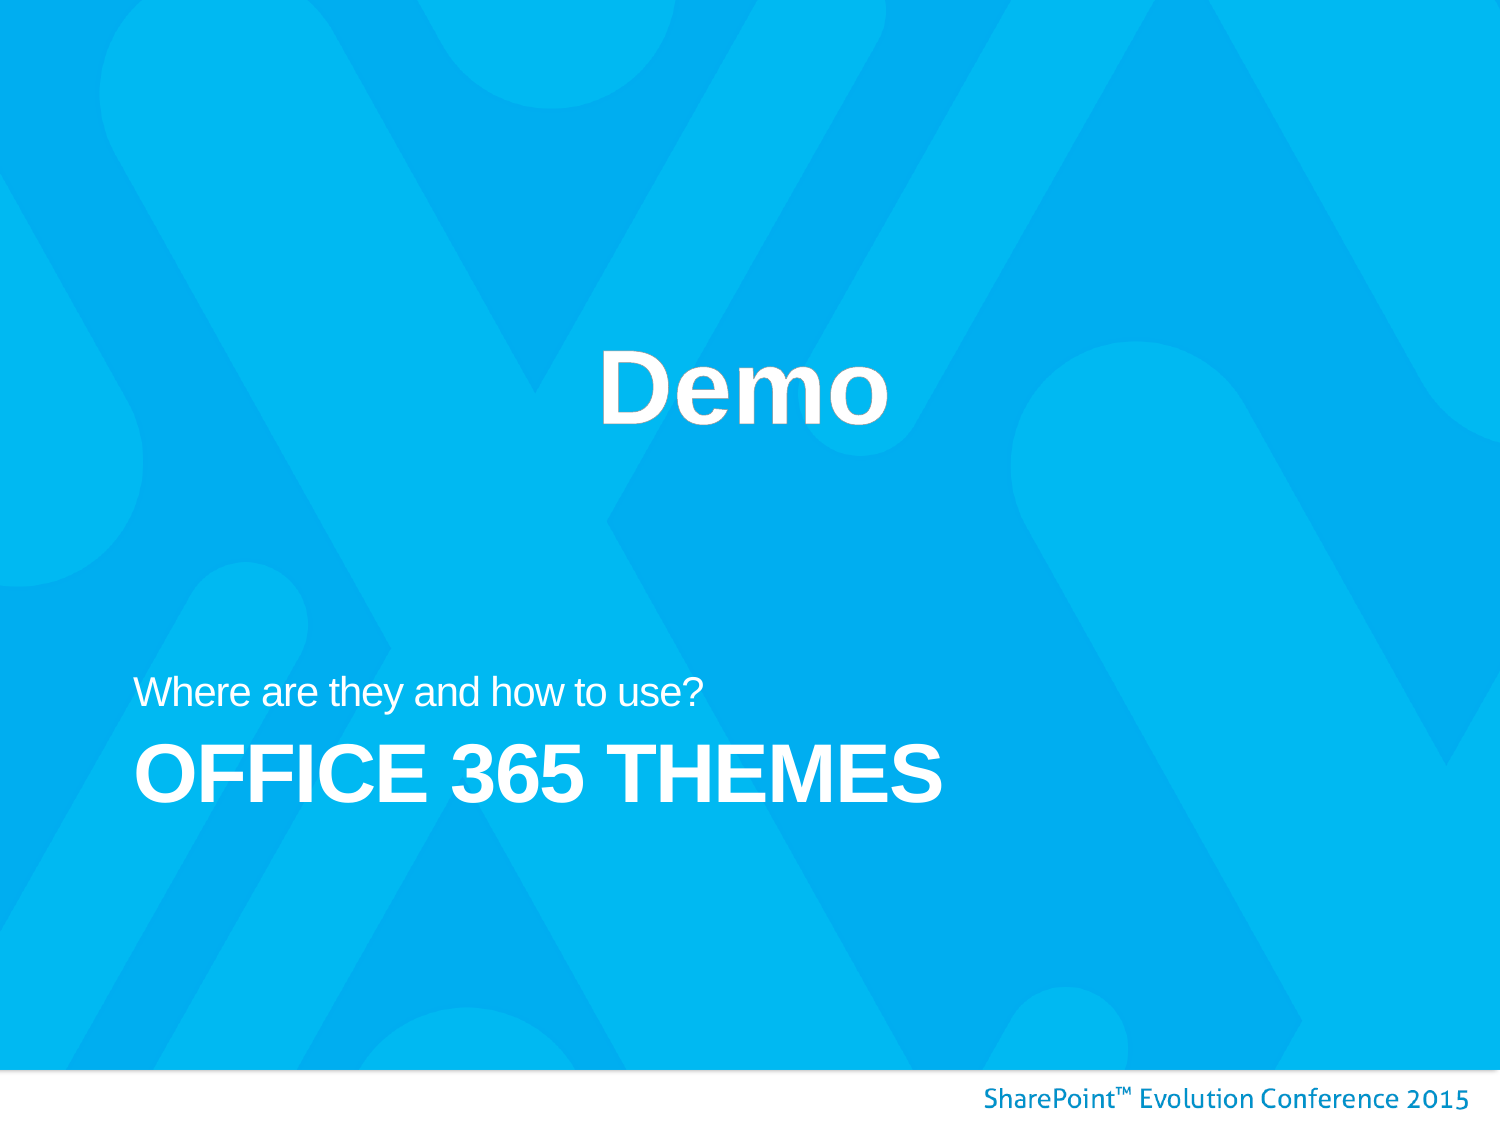

Where are they and how to use?
# Office 365 Themes